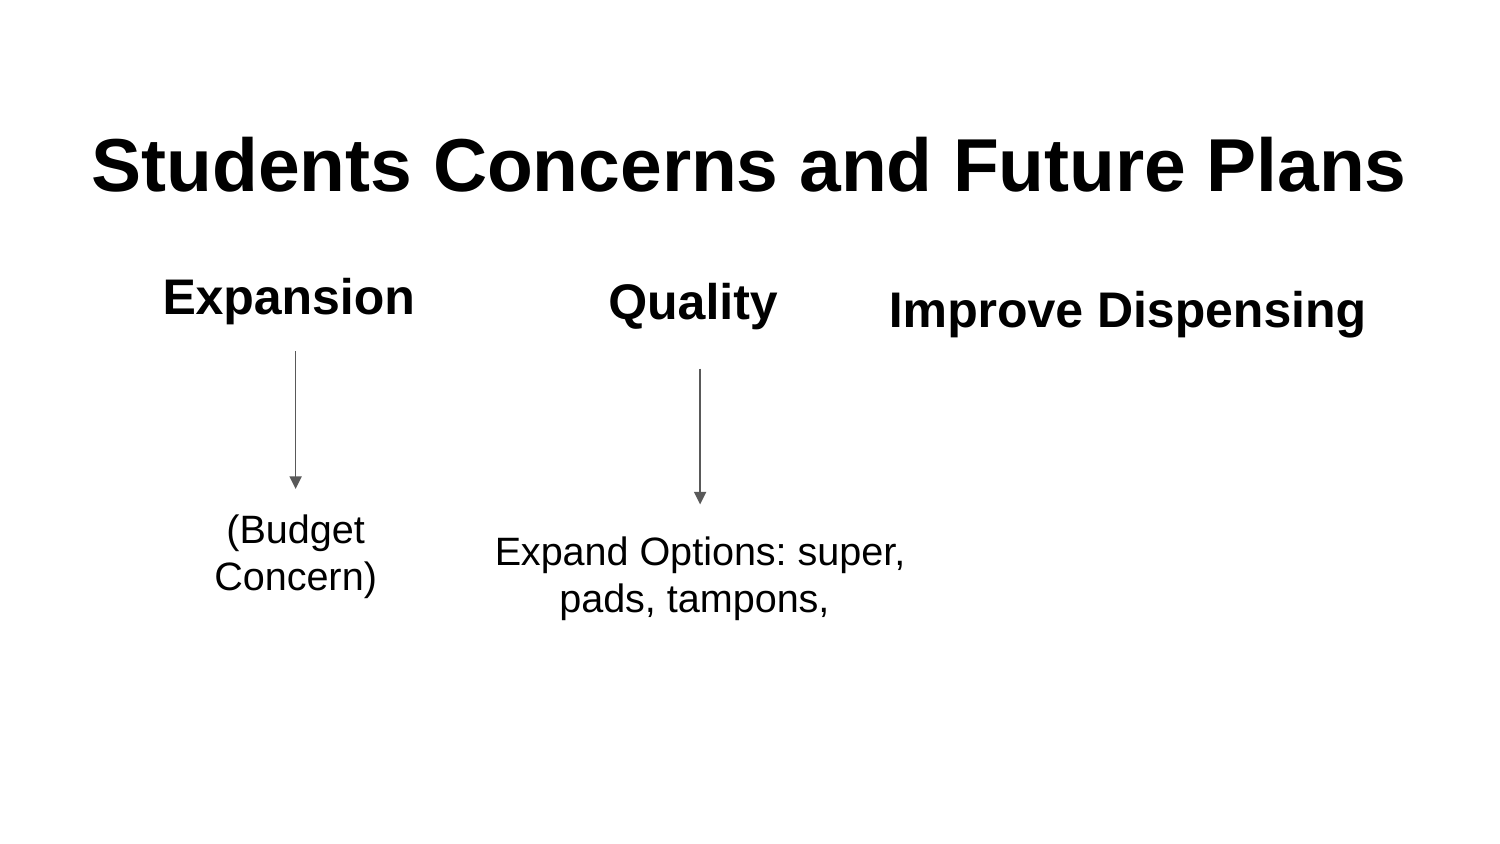

# Students Concerns and Future Plans
Quality
Expansion
Improve Dispensing
(Budget Concern)
Expand Options: super, pads, tampons,